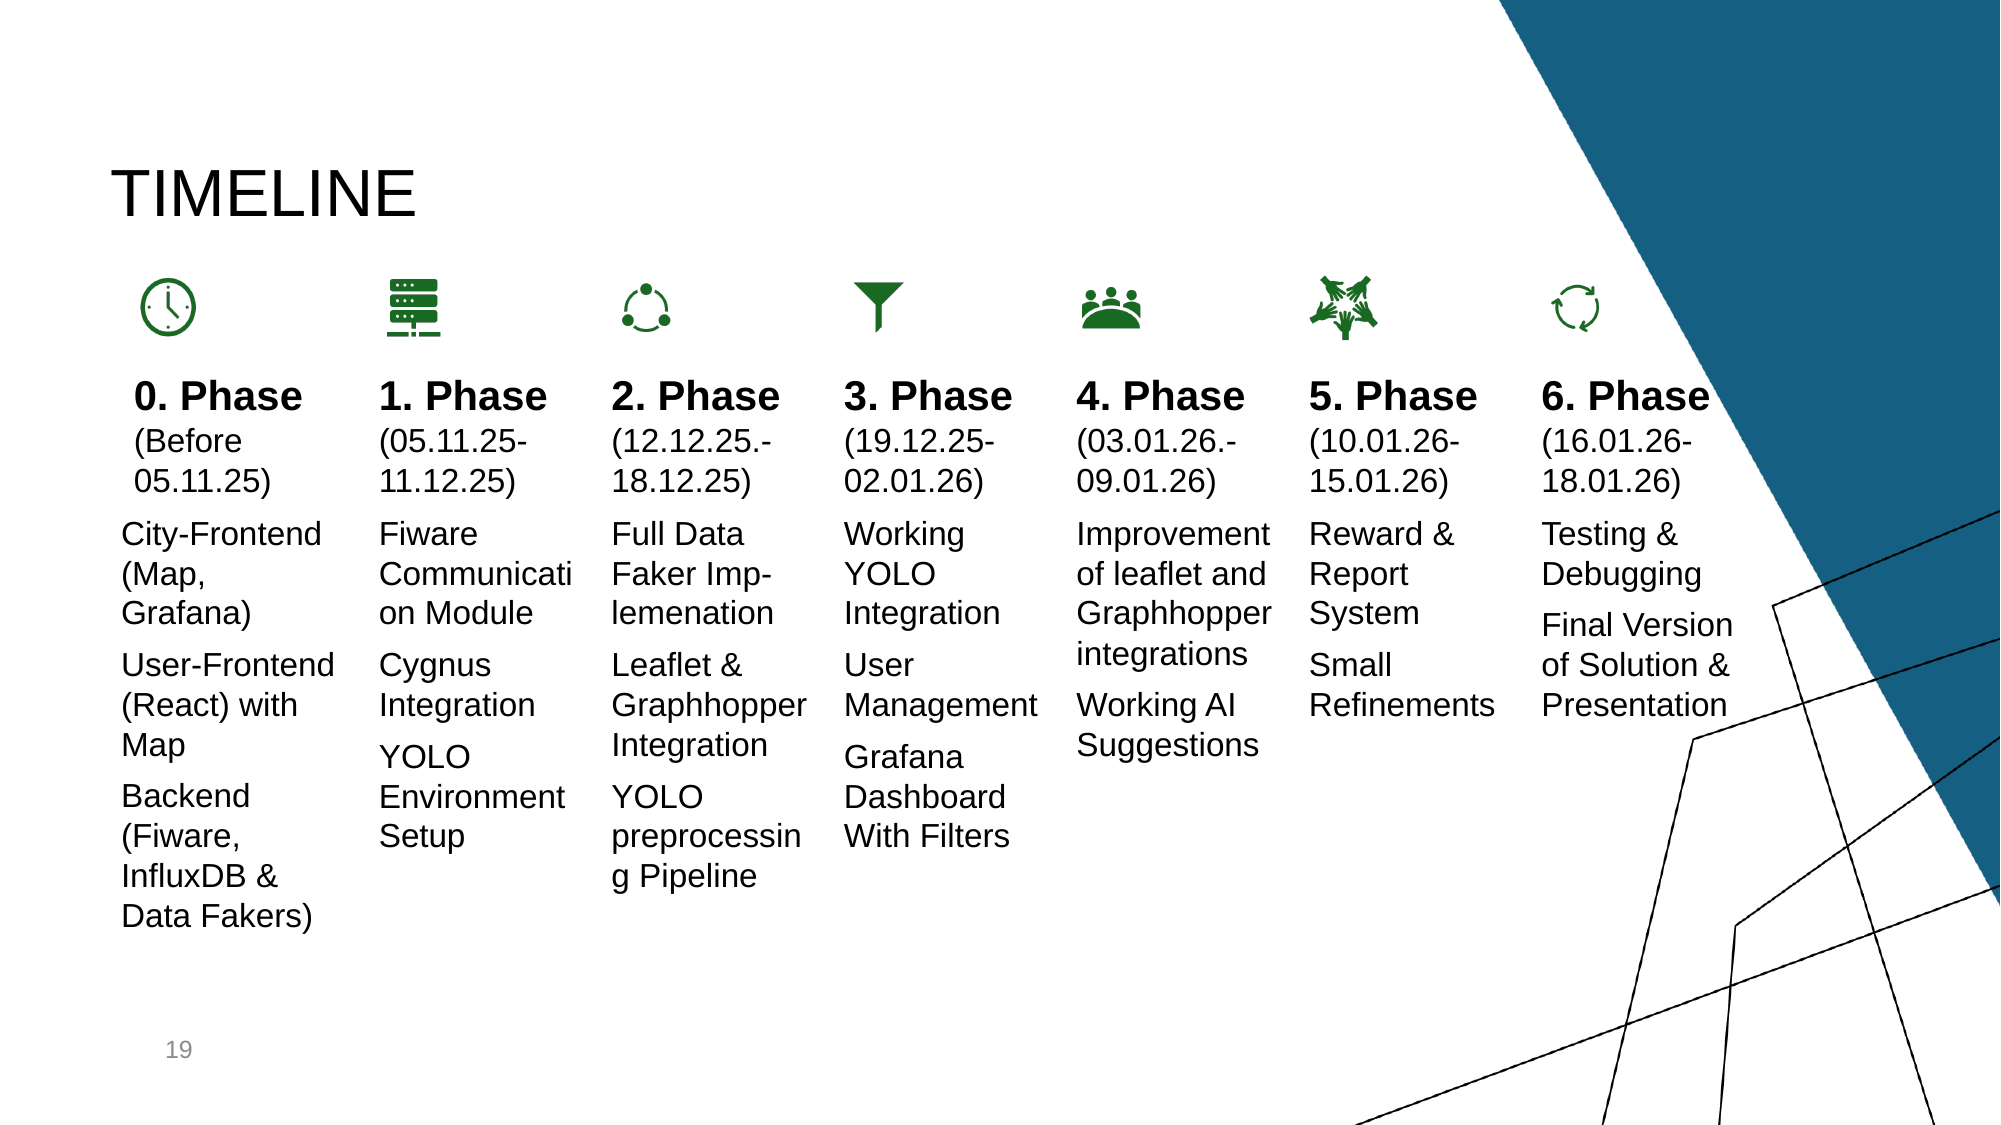

# Timeline
0. Phase (Before 05.11.25)
City-Frontend (Map, Grafana)
User-Frontend (React) with Map
Backend (Fiware, InfluxDB & Data Fakers)
1. Phase (05.11.25-11.12.25)
Fiware Communication Module
Cygnus Integration
YOLO Environment Setup
2. Phase (12.12.25.-18.12.25)
Full Data Faker Imp-lemenation
Leaflet & Graphhopper Integration
YOLO preprocessing Pipeline
3. Phase (19.12.25-02.01.26)
Working YOLO Integration
User Management
Grafana Dashboard With Filters
4. Phase (03.01.26.-09.01.26)
Improvement of leaflet and Graphhopper integrations
Working AI Suggestions
5. Phase (10.01.26-15.01.26)
Reward & Report System
Small Refinements
6. Phase (16.01.26-18.01.26)
Testing & Debugging
Final Version of Solution & Presentation
19